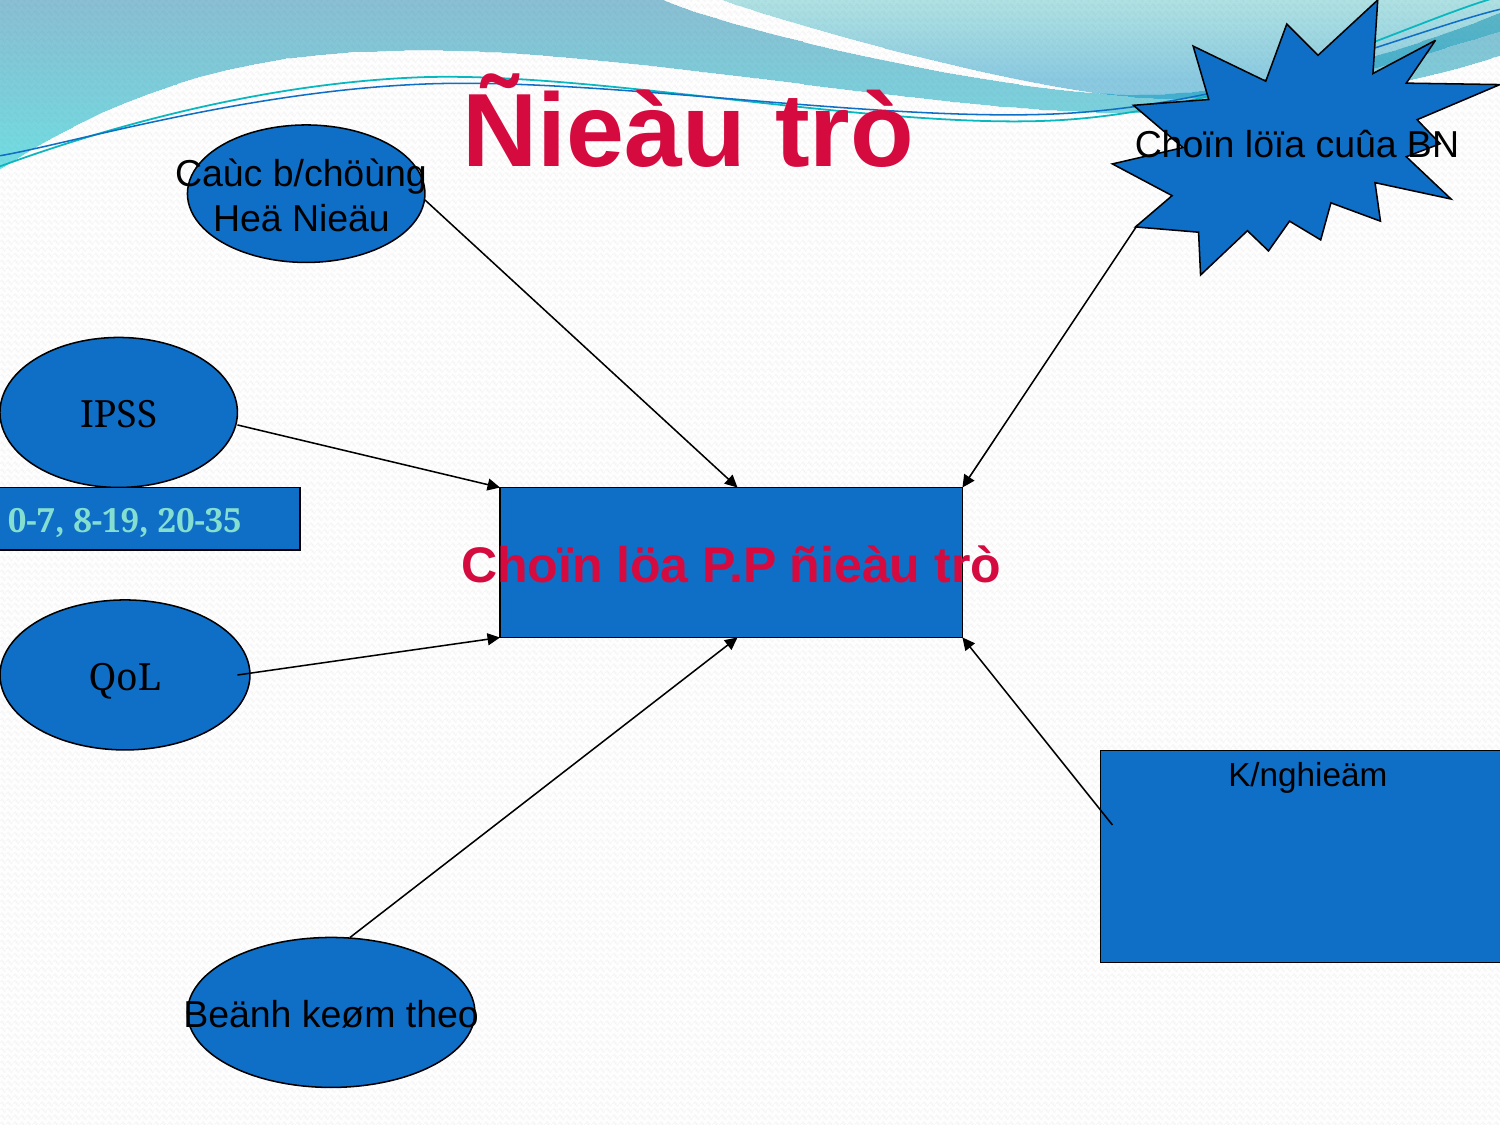

# Ñieàu trò
 Choïn löïa cuûa BN
Caùc b/chöùng
Heä Nieäu

IPSS

0-7, 8-19, 20-35
Choïn löa P.P ñieàu trò
QoL

K/nghieäm
Beänh keøm theo